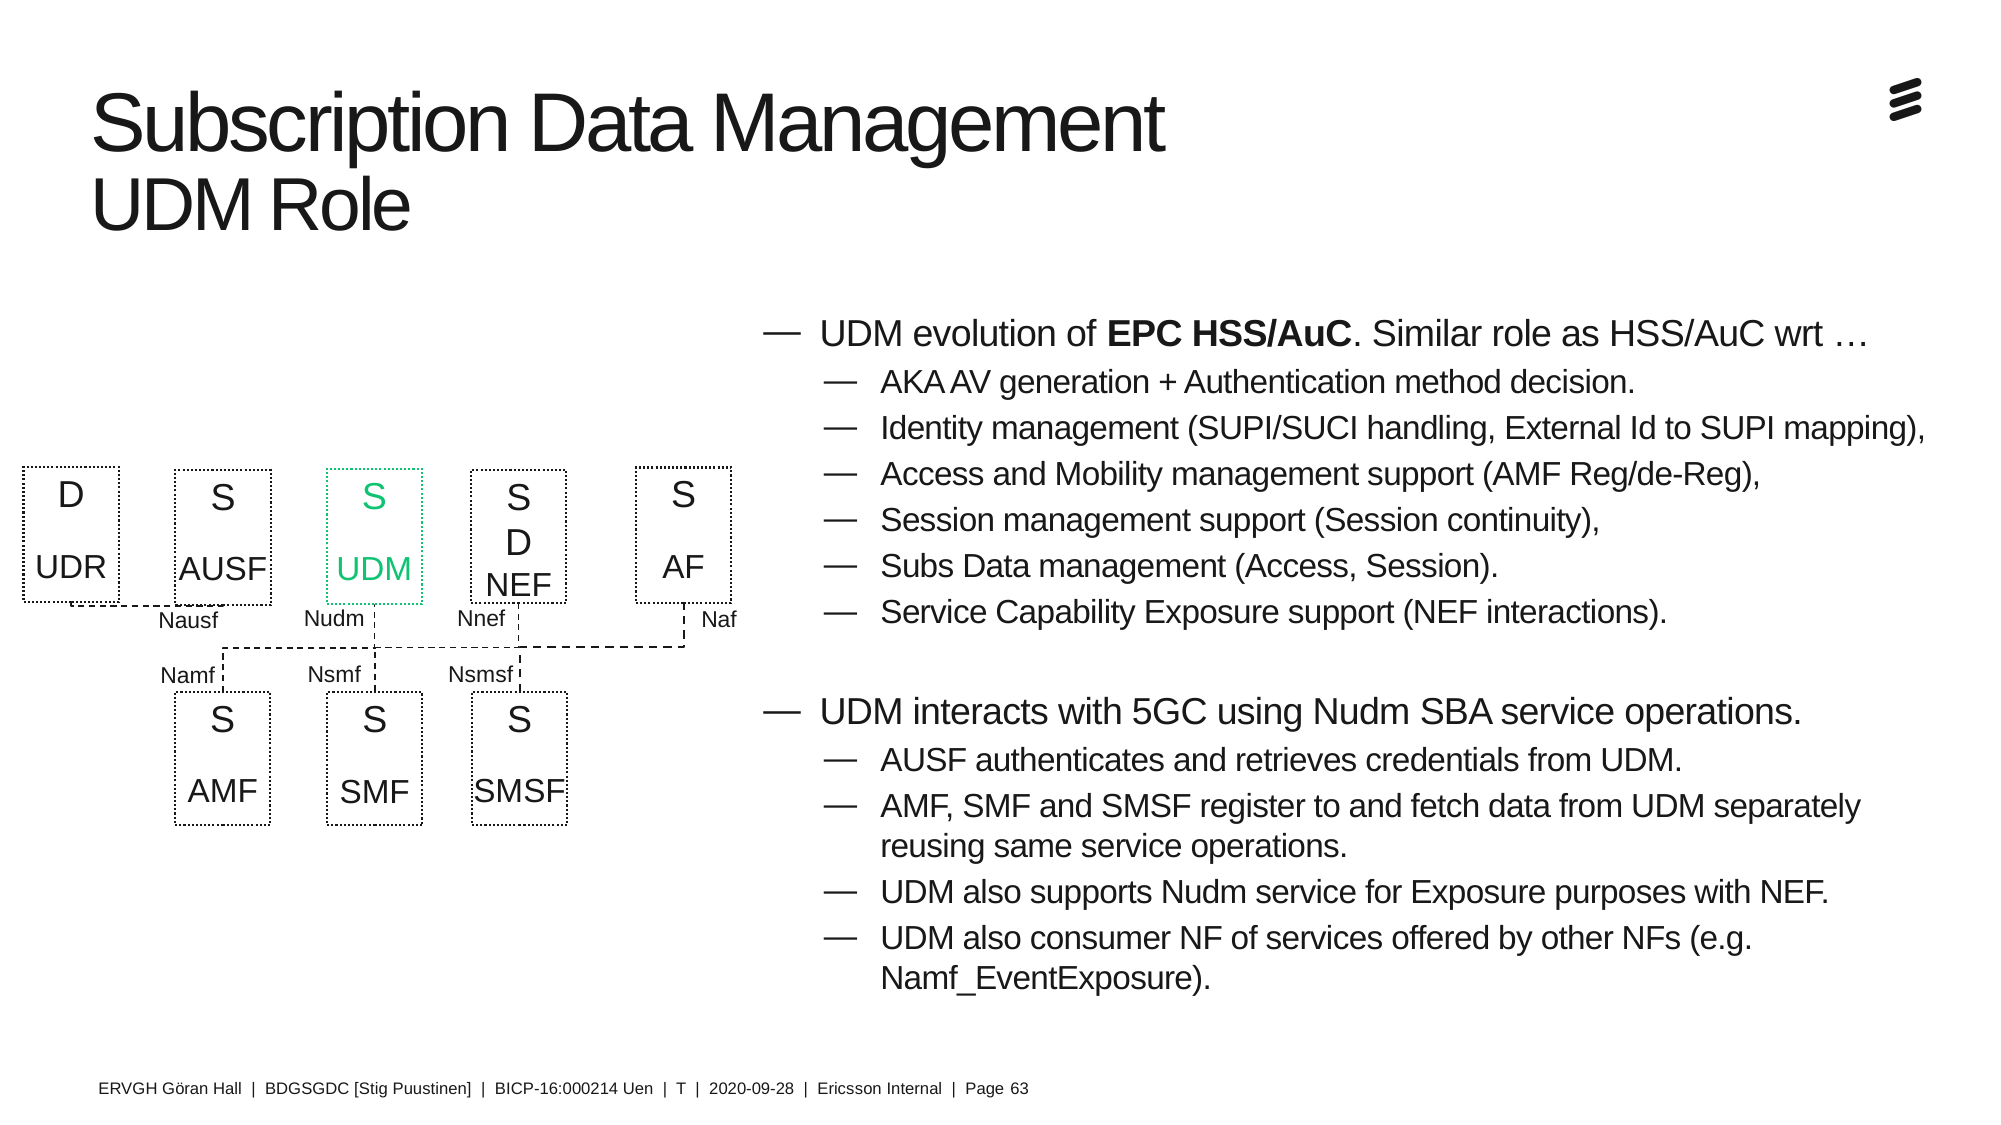

# Subscription Data Management UDM Role
UDM evolution of EPC HSS/AuC. Similar role as HSS/AuC wrt …
AKA AV generation + Authentication method decision.
Identity management (SUPI/SUCI handling, External Id to SUPI mapping),
Access and Mobility management support (AMF Reg/de-Reg),
Session management support (Session continuity),
Subs Data management (Access, Session).
Service Capability Exposure support (NEF interactions).
D

UDR
S

AF
S

UDM
S
D
NEF
S

AUSF

Nudm
Nnef
Naf
Nausf
Nsmsf
Nsmf
Namf
UDM interacts with 5GC using Nudm SBA service operations.
AUSF authenticates and retrieves credentials from UDM.
AMF, SMF and SMSF register to and fetch data from UDM separately reusing same service operations.
UDM also supports Nudm service for Exposure purposes with NEF.
UDM also consumer NF of services offered by other NFs (e.g. Namf_EventExposure).
S

AMF
S

SMSF
S

SMF